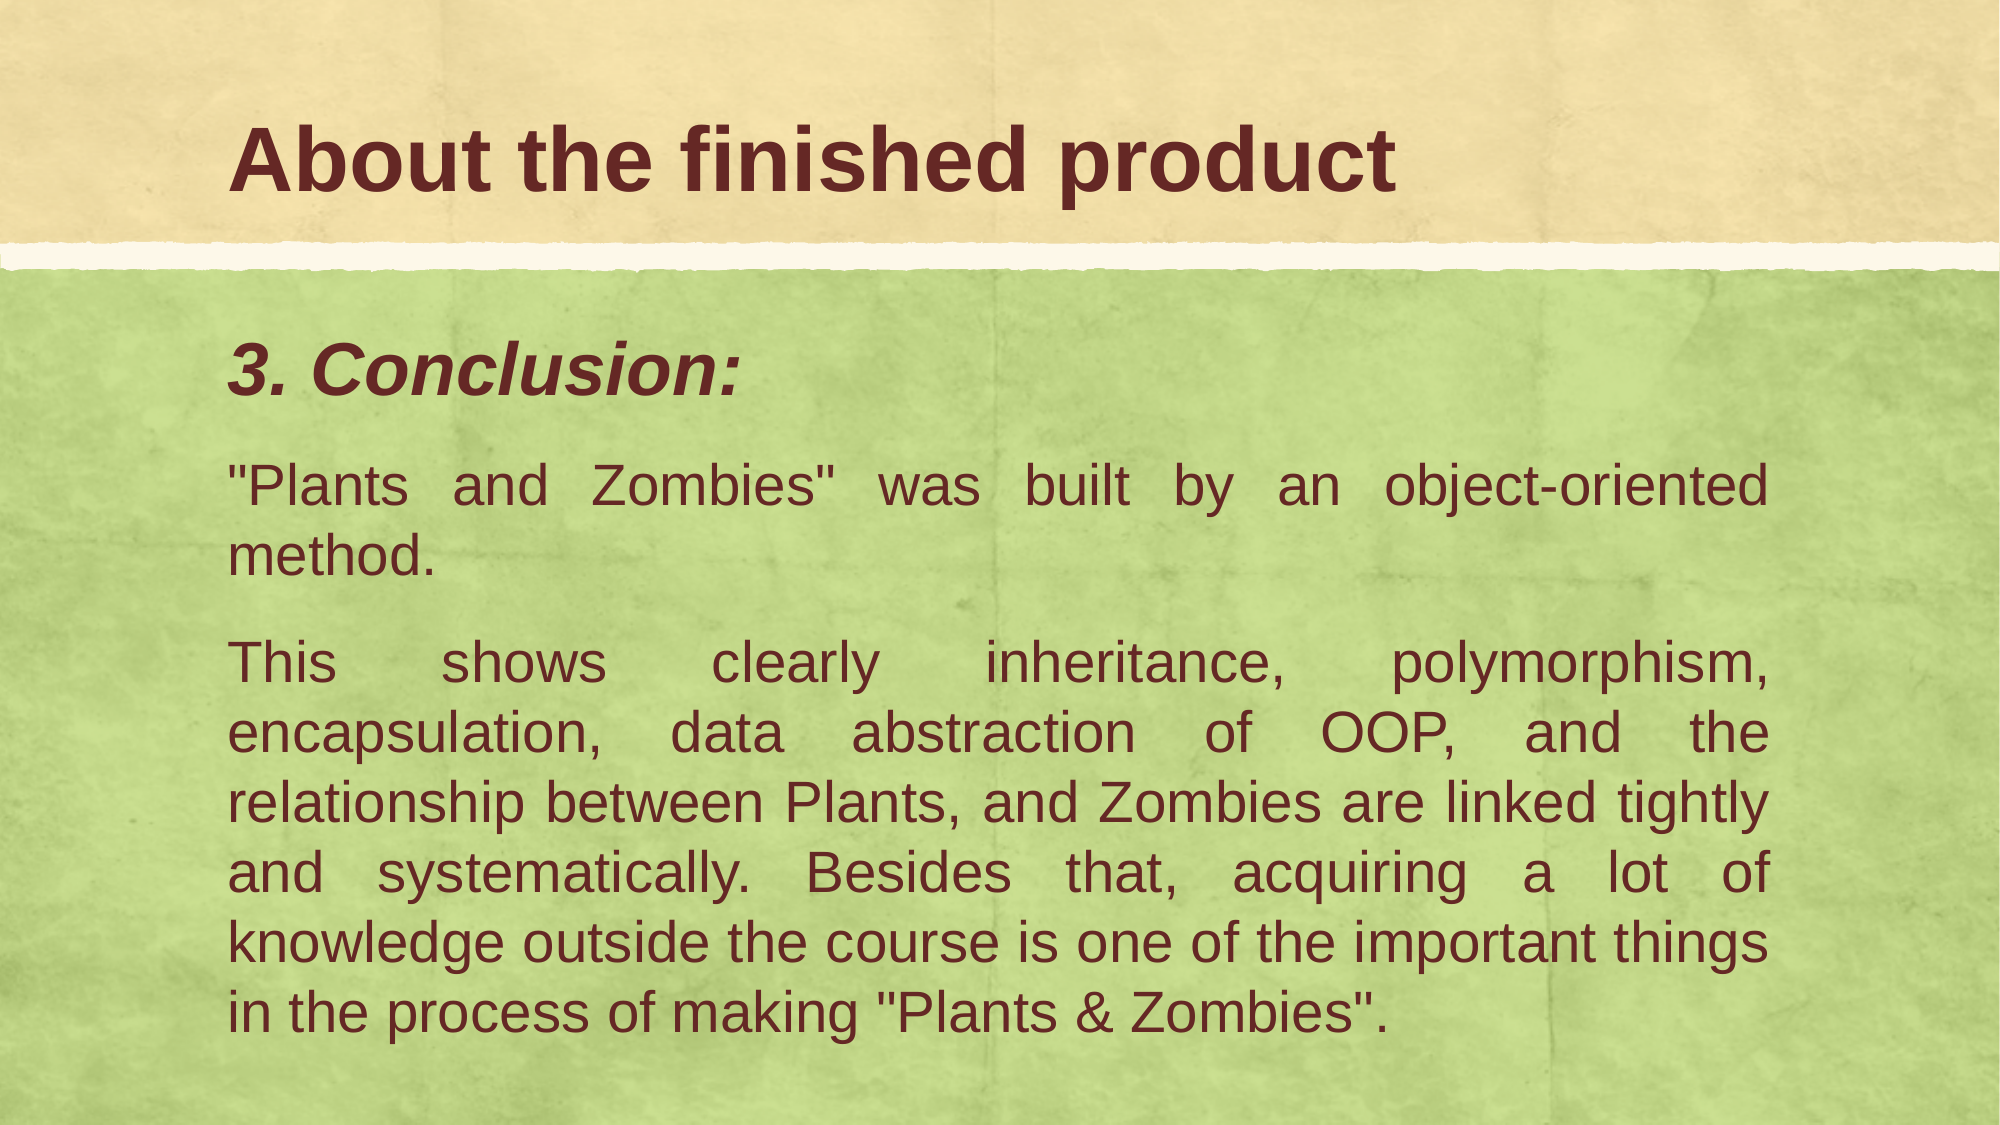

# About the finished product
3. Conclusion:
"Plants and Zombies" was built by an object-oriented method.
This shows clearly inheritance, polymorphism, encapsulation, data abstraction of OOP, and the relationship between Plants, and Zombies are linked tightly and systematically. Besides that, acquiring a lot of knowledge outside the course is one of the important things in the process of making "Plants & Zombies".